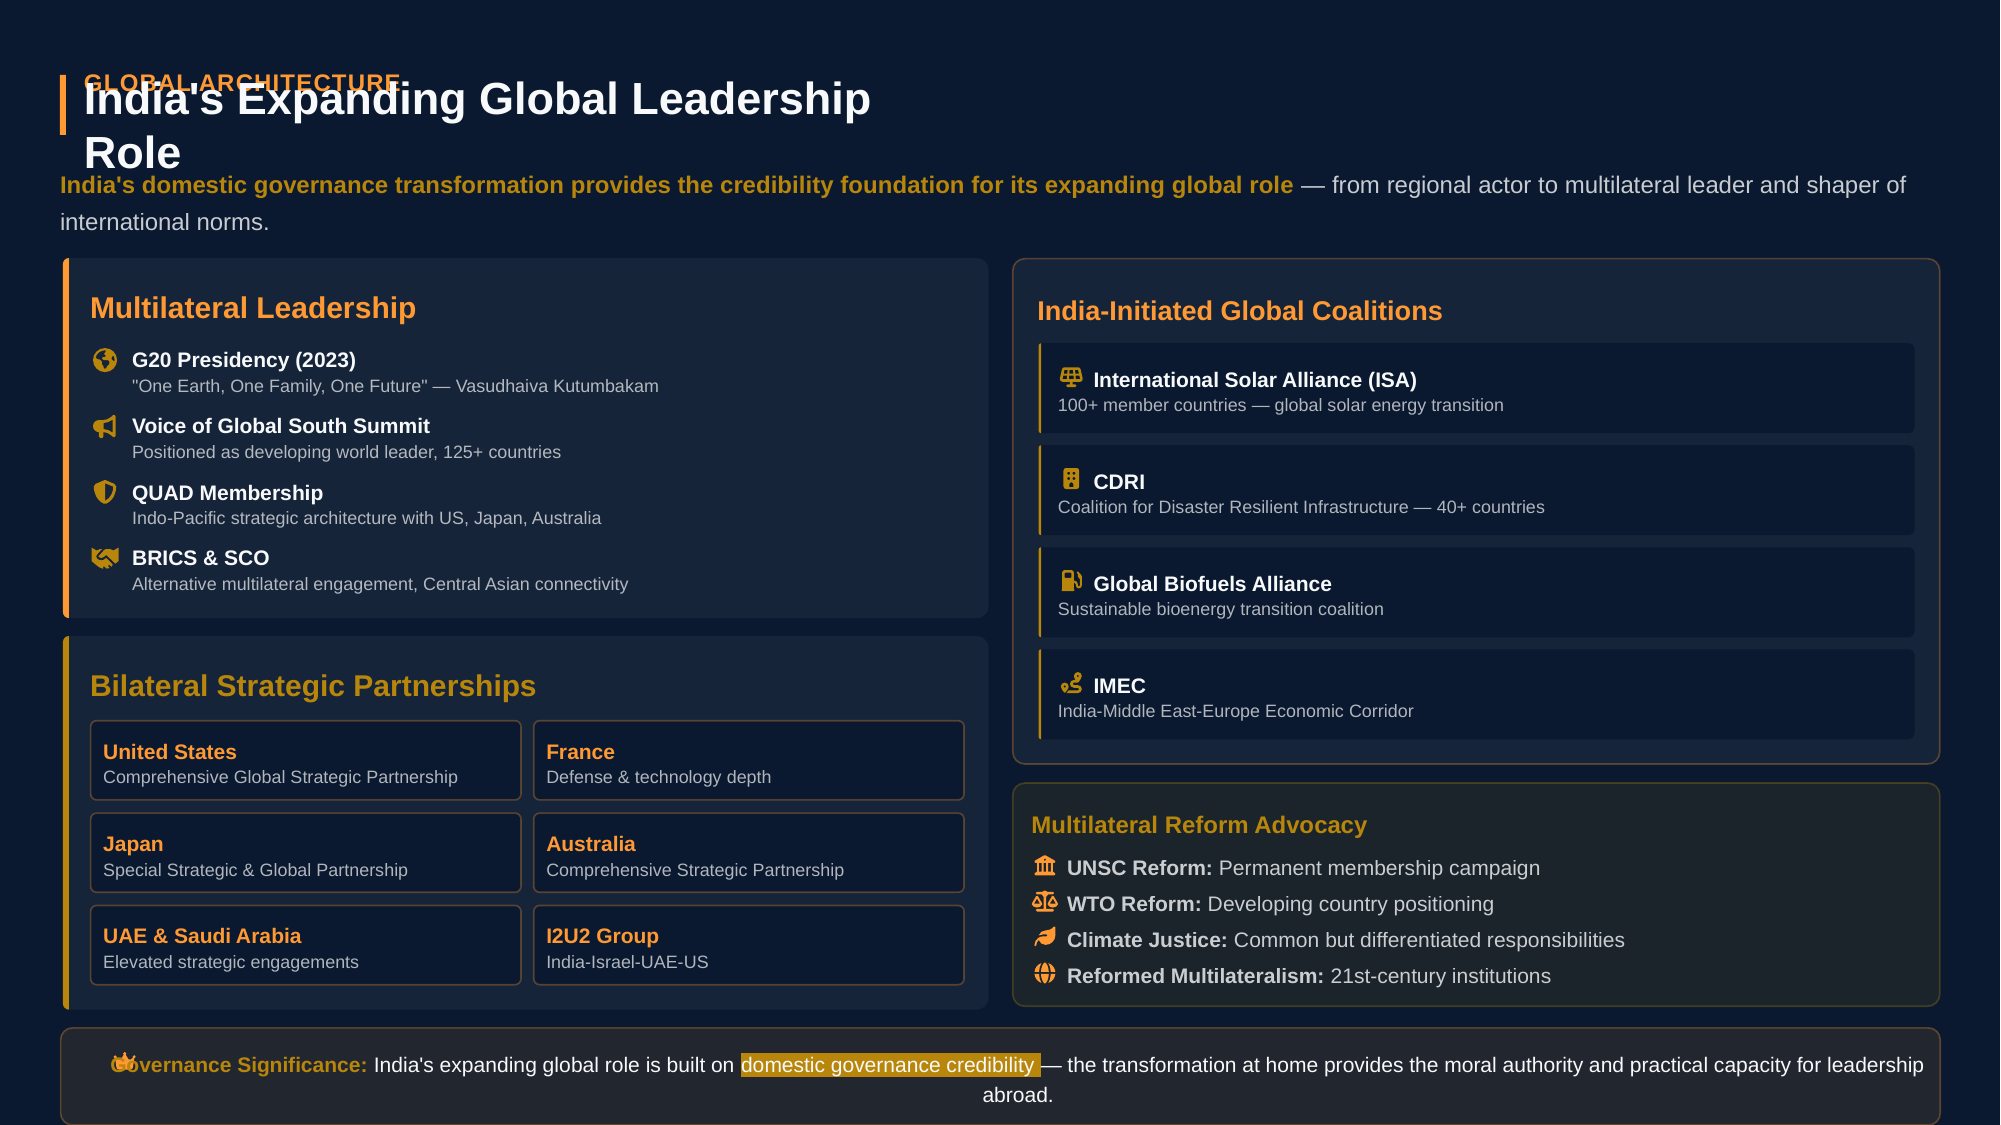

GLOBAL ARCHITECTURE

India's Expanding Global Leadership Role
India's domestic governance transformation provides the credibility foundation for its expanding global role — from regional actor to multilateral leader and shaper of international norms.

Multilateral Leadership
India-Initiated Global Coalitions
G20 Presidency (2023)

International Solar Alliance (ISA)

"One Earth, One Family, One Future" — Vasudhaiva Kutumbakam
100+ member countries — global solar energy transition
Voice of Global South Summit

Positioned as developing world leader, 125+ countries

CDRI

QUAD Membership

Coalition for Disaster Resilient Infrastructure — 40+ countries
Indo-Pacific strategic architecture with US, Japan, Australia
BRICS & SCO

Global Biofuels Alliance
Alternative multilateral engagement, Central Asian connectivity

Sustainable bioenergy transition coalition

Bilateral Strategic Partnerships
IMEC

India-Middle East-Europe Economic Corridor

United States
France
Comprehensive Global Strategic Partnership
Defense & technology depth

Multilateral Reform Advocacy

Japan
Australia
UNSC Reform: Permanent membership campaign

Special Strategic & Global Partnership
Comprehensive Strategic Partnership
WTO Reform: Developing country positioning

UAE & Saudi Arabia
I2U2 Group
Climate Justice: Common but differentiated responsibilities

Elevated strategic engagements
India-Israel-UAE-US
Reformed Multilateralism: 21st-century institutions

Governance Significance: India's expanding global role is built on domestic governance credibility — the transformation at home provides the moral authority and practical capacity for leadership abroad.